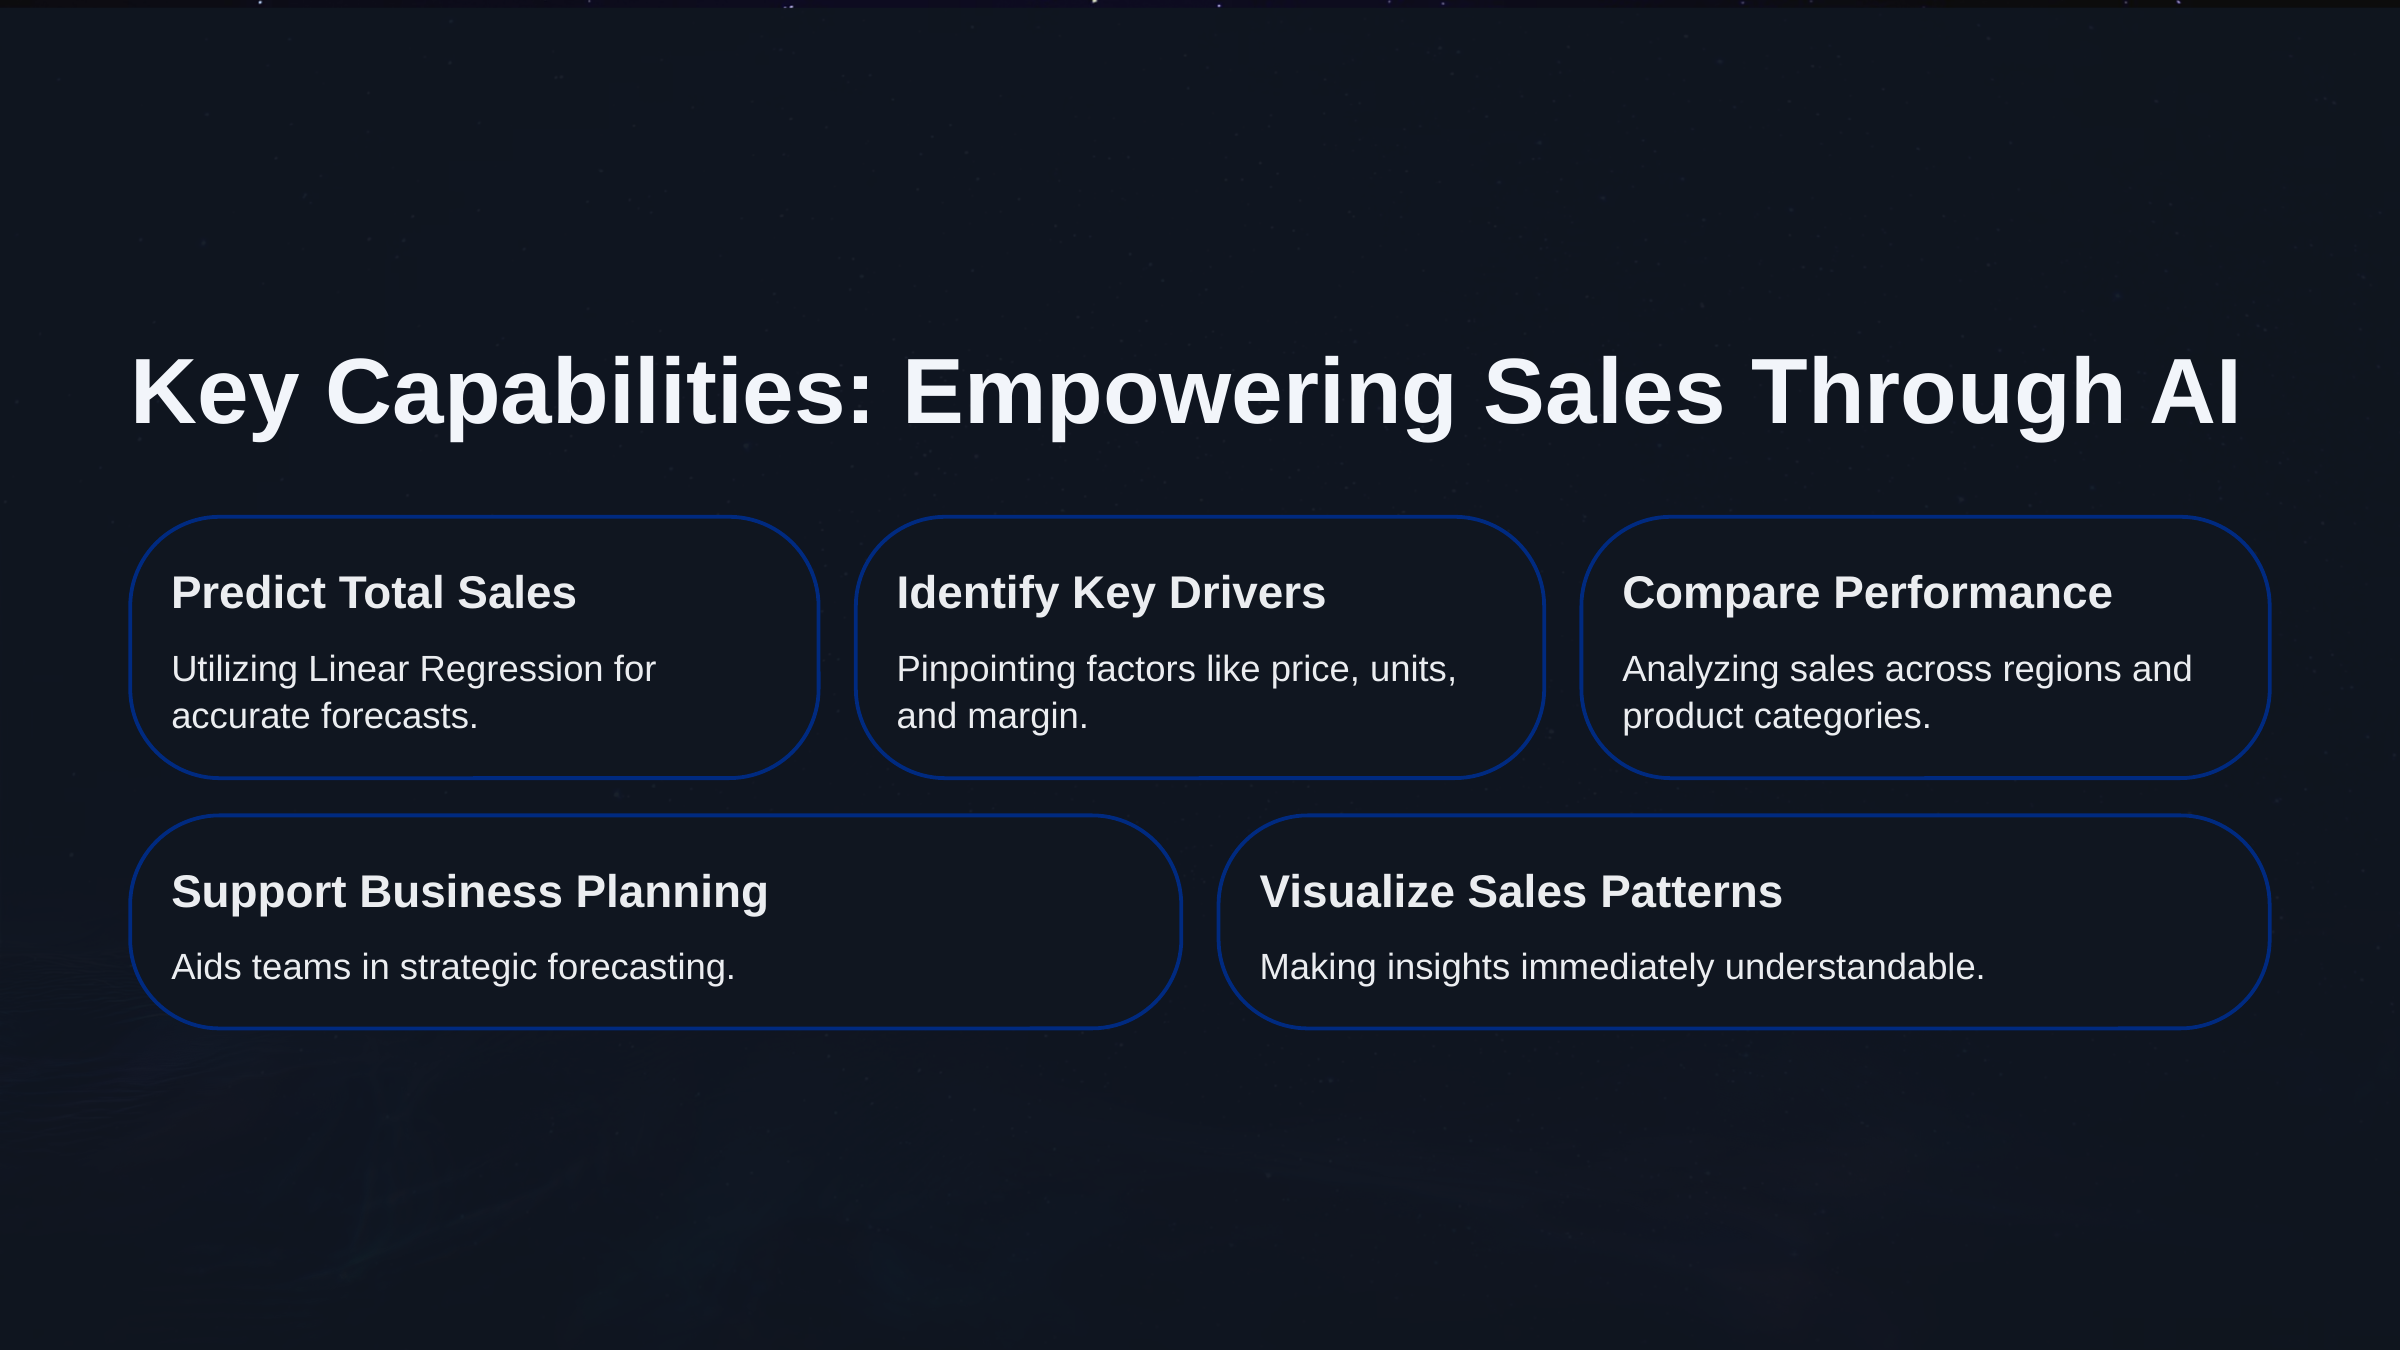

Key Capabilities: Empowering Sales Through AI

Predict Total Sales
Identify Key Drivers
Compare Performance
Utilizing Linear Regression for accurate forecasts.
Pinpointing factors like price, units, and margin.
Analyzing sales across regions and product categories.

Support Business Planning
Visualize Sales Patterns
Aids teams in strategic forecasting.
Making insights immediately understandable.